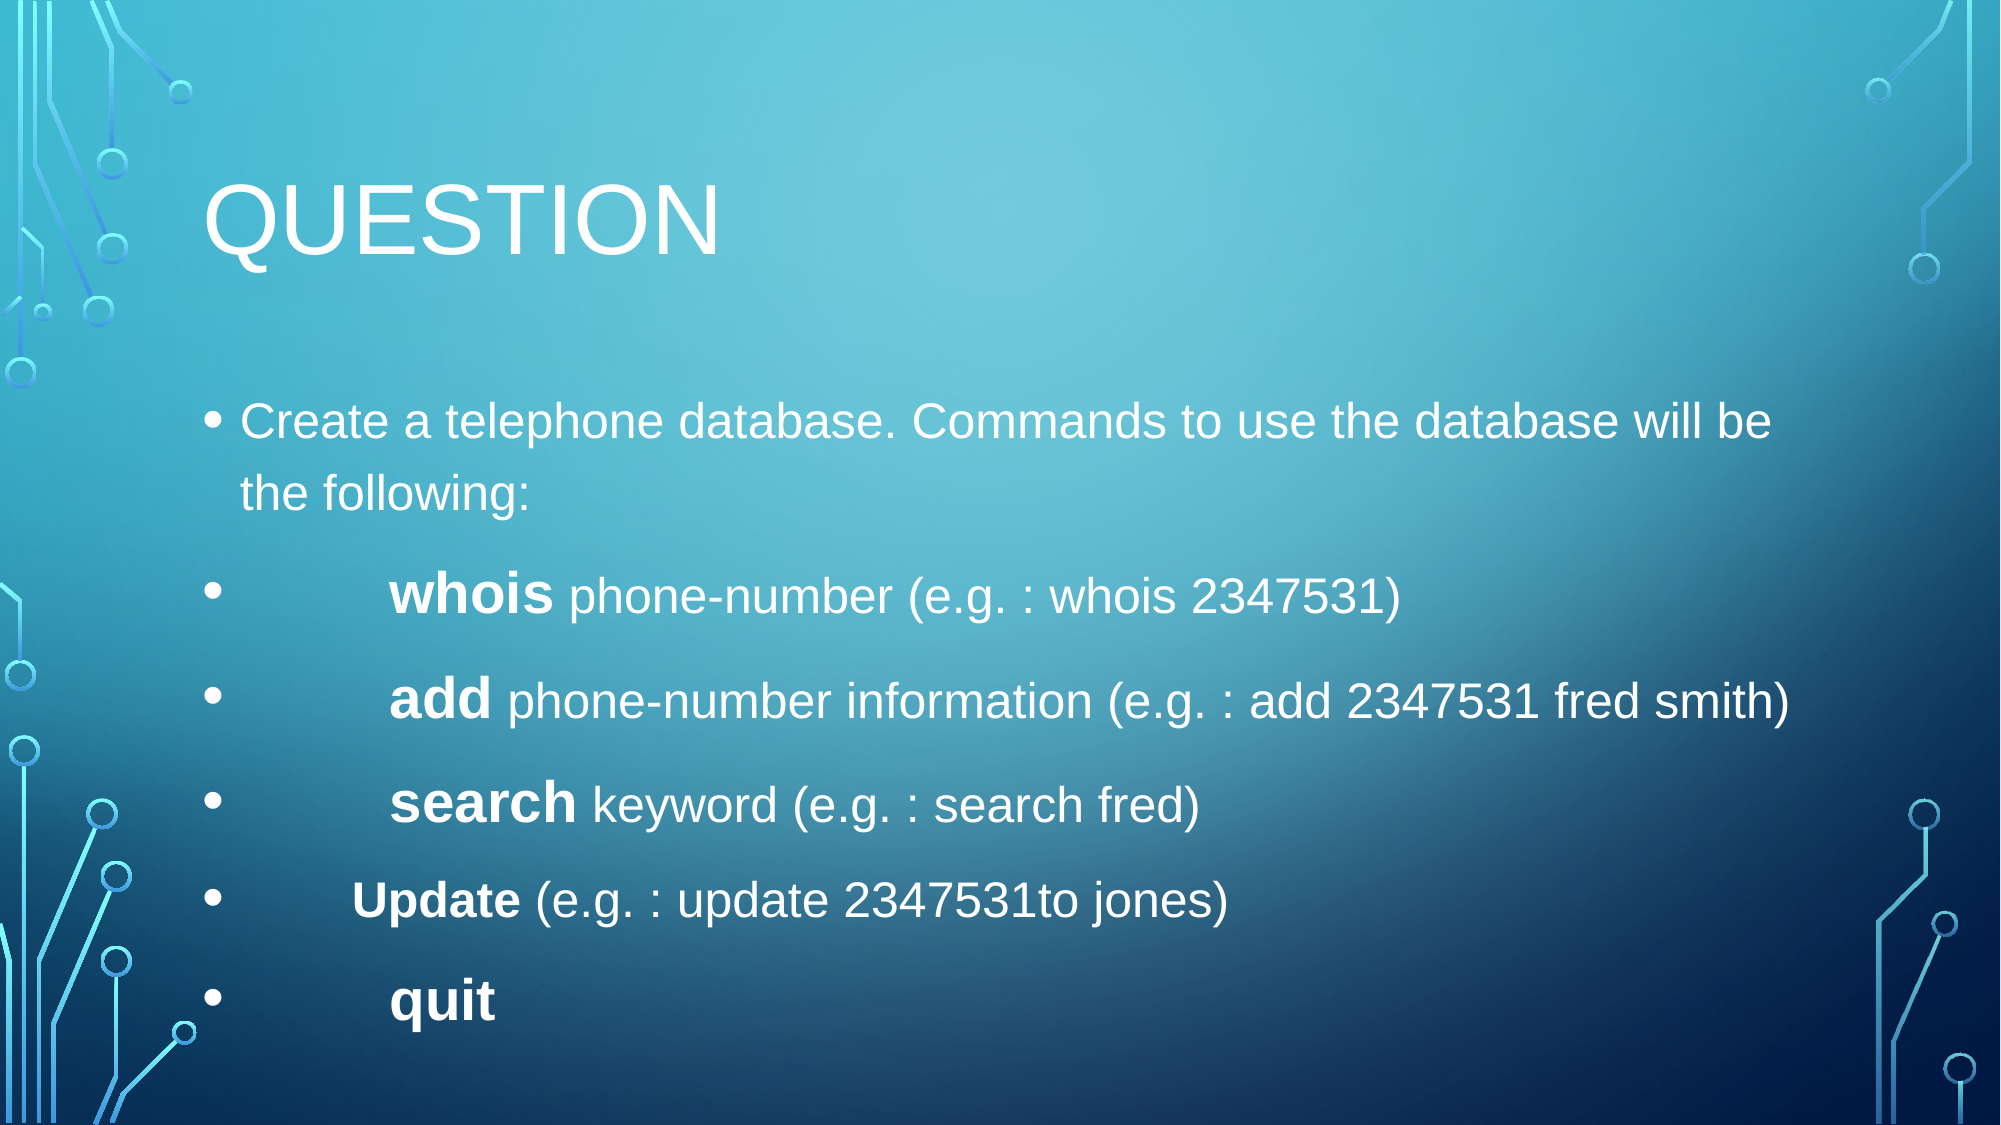

# Question
Create a telephone database. Commands to use the database will be the following:
	whois phone-number (e.g. : whois 2347531)
	add phone-number information (e.g. : add 2347531 fred smith)
	search keyword (e.g. : search fred)
        Update (e.g. : update 2347531to jones)
 	quit